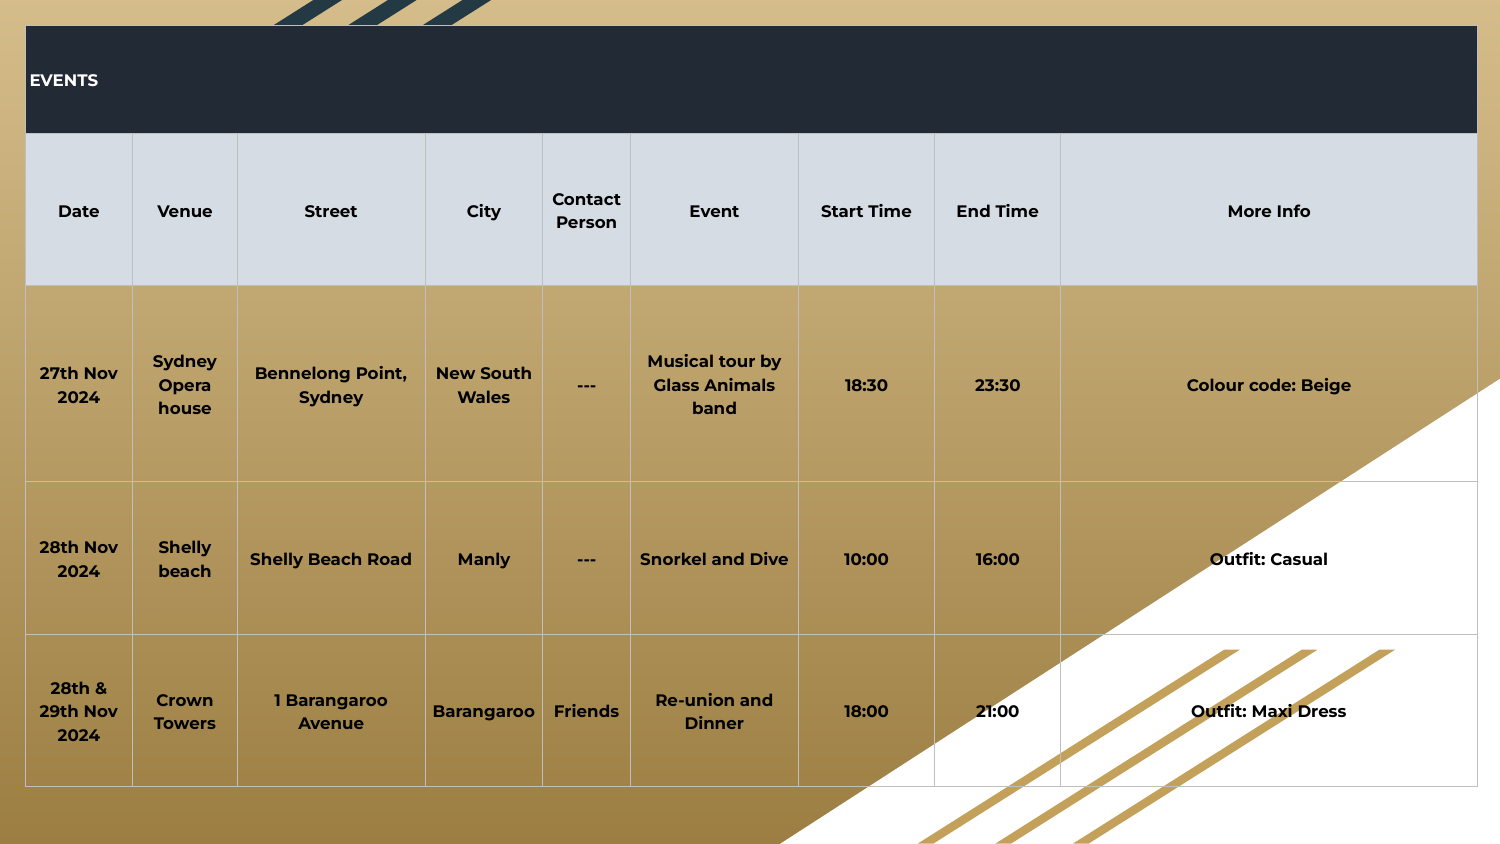

| EVENTS |  |  |  |  |  |  |  |  |  |
| --- | --- | --- | --- | --- | --- | --- | --- | --- | --- |
| Date | Venue | Street | City | Contact Person | Event | Start Time | End Time | More Info |  |
| 27th Nov 2024 | Sydney Opera house | Bennelong Point, Sydney | New South Wales | --- | Musical tour by Glass Animals band | 18:30 | 23:30 | Colour code: Beige |  |
| 28th Nov 2024 | Shelly beach | Shelly Beach Road | Manly | --- | Snorkel and Dive | 10:00 | 16:00 | Outfit: Casual |  |
| 28th & 29th Nov 2024 | Crown Towers | 1 Barangaroo Avenue | Barangaroo | Friends | Re-union and Dinner | 18:00 | 21:00 | Outfit: Maxi Dress |  |